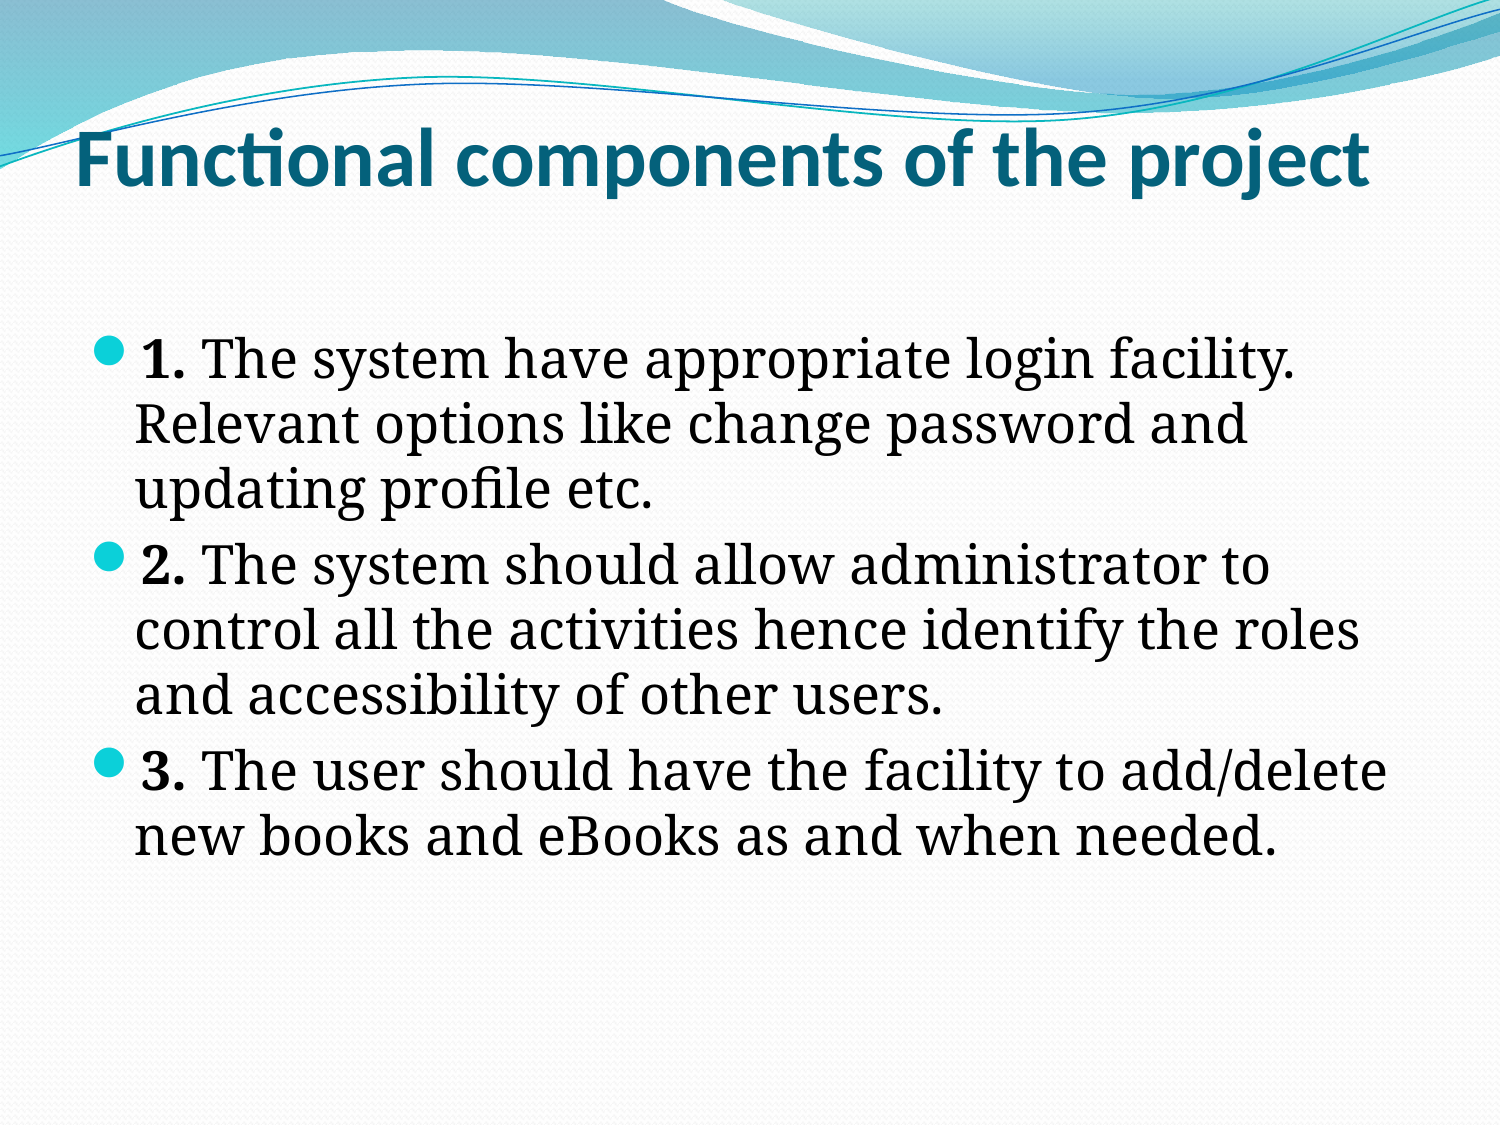

# Functional components of the project
1. The system have appropriate login facility. Relevant options like change password and updating profile etc.
2. The system should allow administrator to control all the activities hence identify the roles and accessibility of other users.
3. The user should have the facility to add/delete new books and eBooks as and when needed.